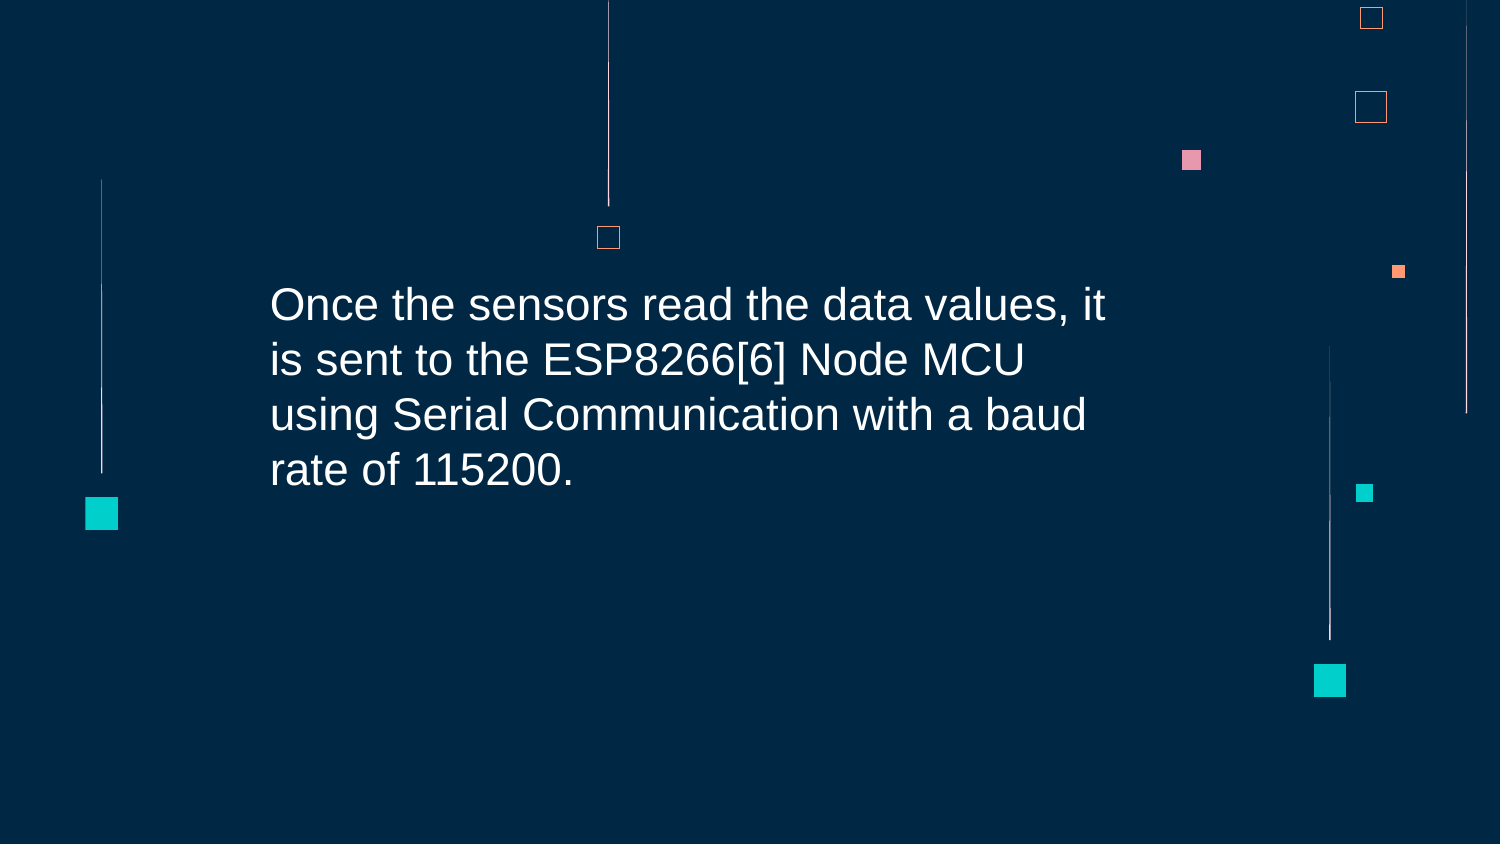

Once the sensors read the data values, it is sent to the ESP8266[6] Node MCU using Serial Communication with a baud rate of 115200.